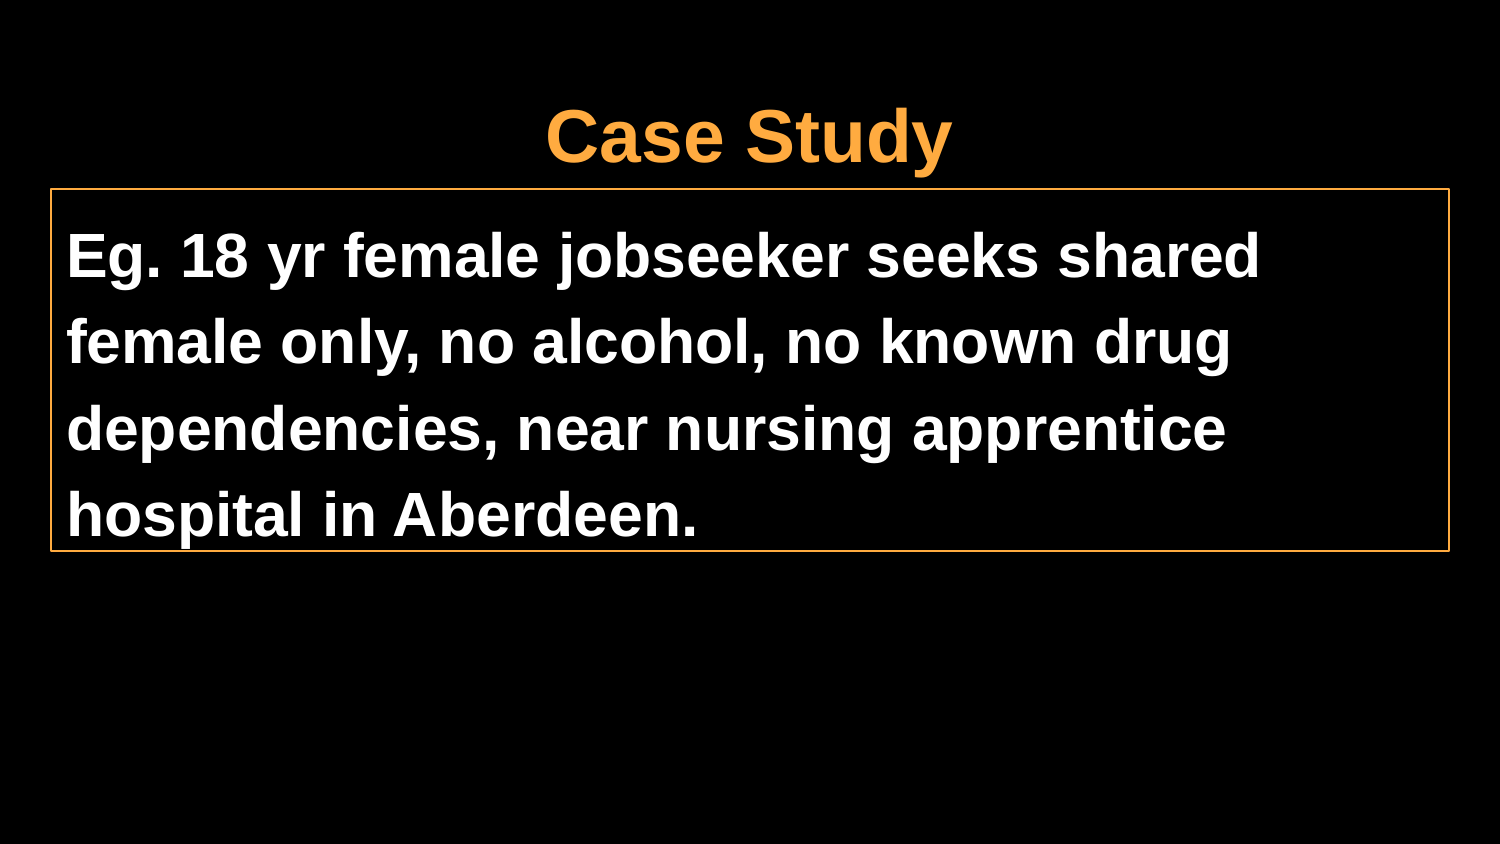

# Case Study
Eg. 18 yr female jobseeker seeks shared female only, no alcohol, no known drug dependencies, near nursing apprentice hospital in Aberdeen.